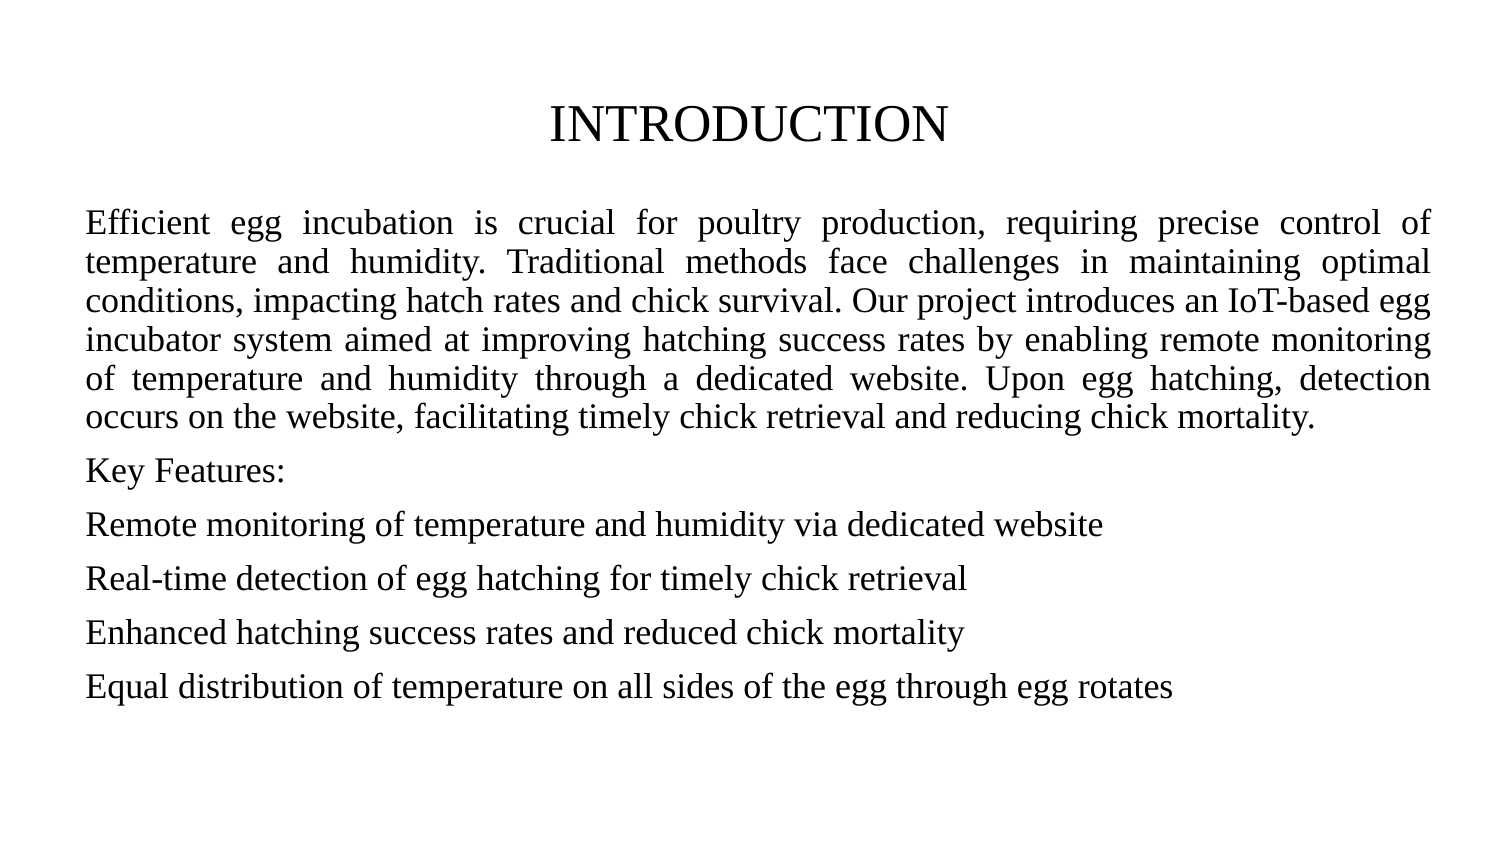

# INTRODUCTION
Efficient egg incubation is crucial for poultry production, requiring precise control of temperature and humidity. Traditional methods face challenges in maintaining optimal conditions, impacting hatch rates and chick survival. Our project introduces an IoT-based egg incubator system aimed at improving hatching success rates by enabling remote monitoring of temperature and humidity through a dedicated website. Upon egg hatching, detection occurs on the website, facilitating timely chick retrieval and reducing chick mortality.
Key Features:
Remote monitoring of temperature and humidity via dedicated website
Real-time detection of egg hatching for timely chick retrieval
Enhanced hatching success rates and reduced chick mortality
Equal distribution of temperature on all sides of the egg through egg rotates